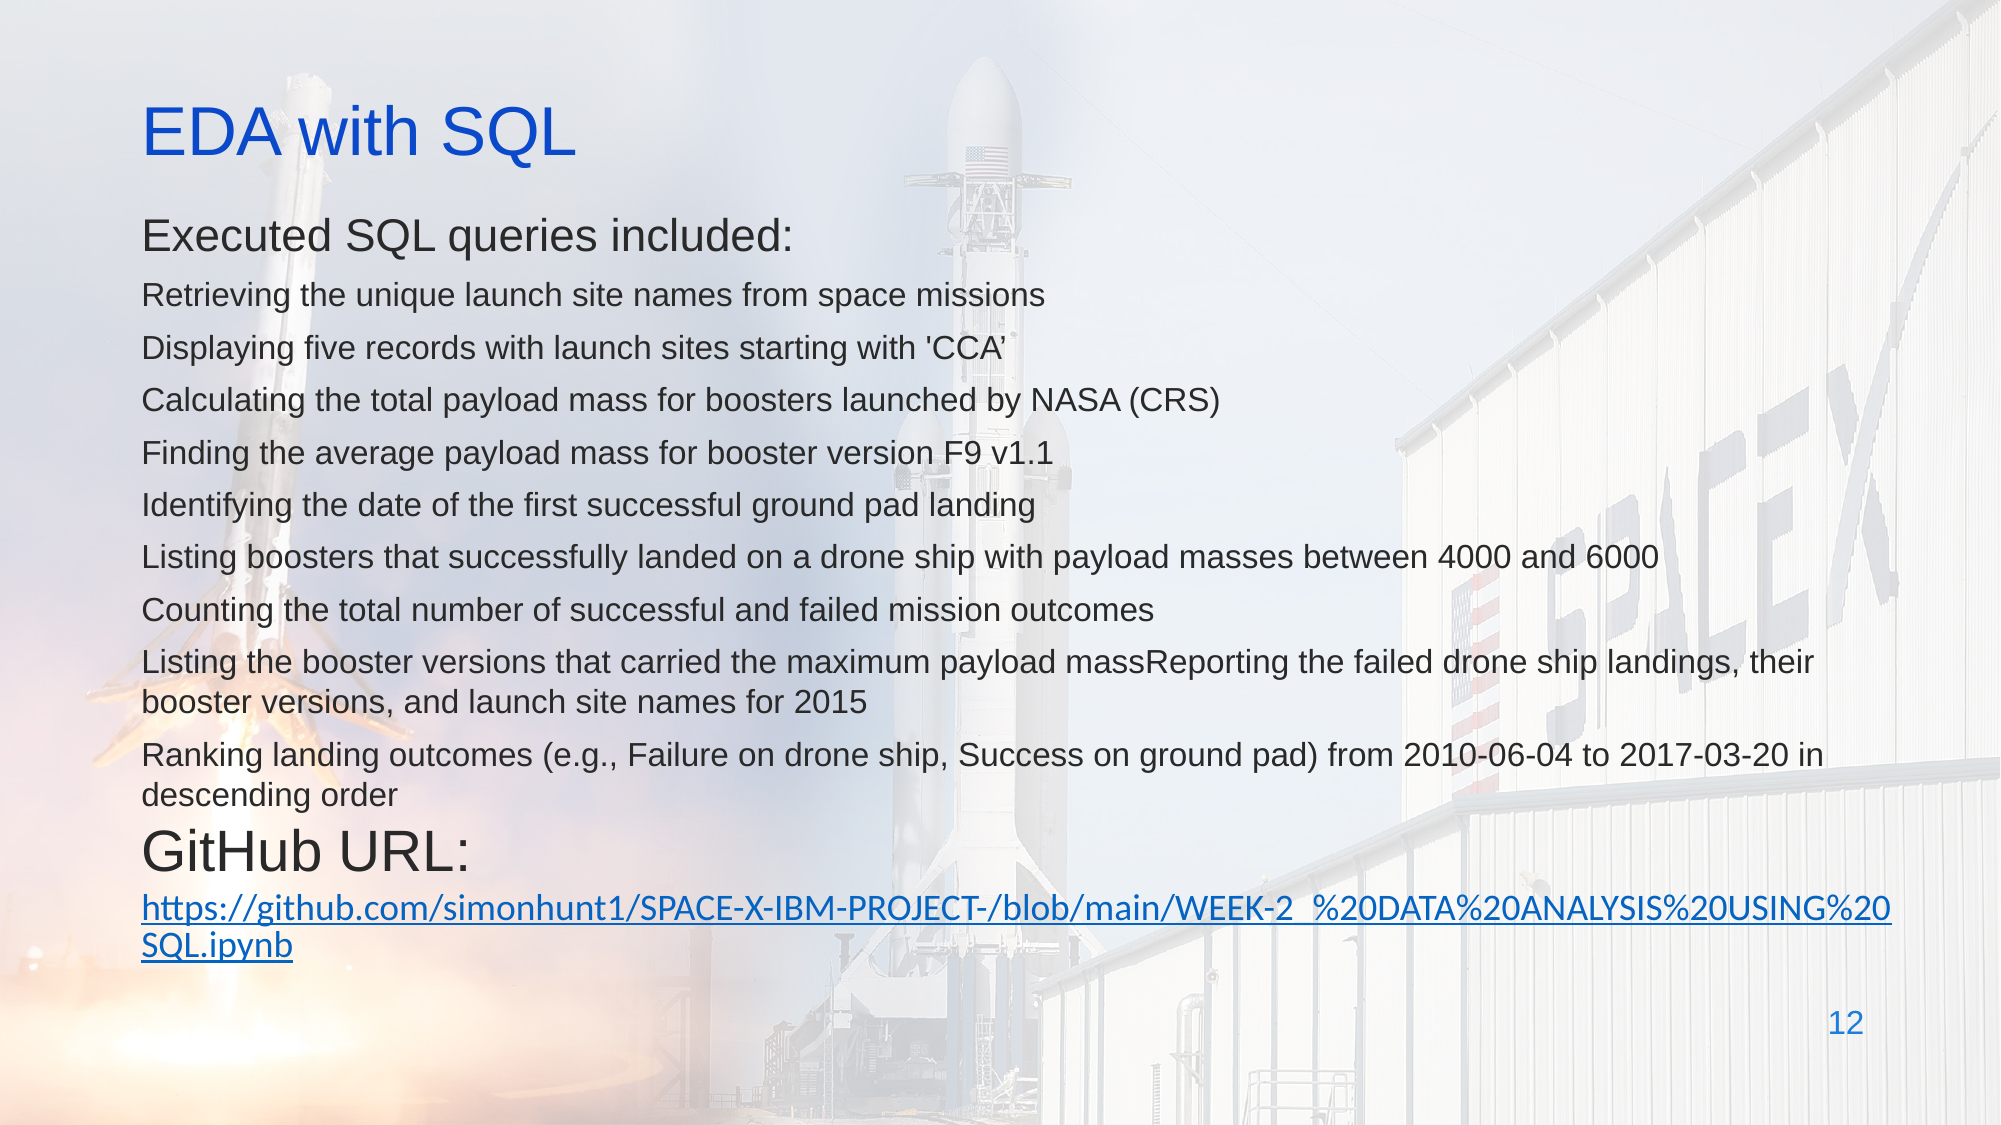

EDA with SQL
Executed SQL queries included:
Retrieving the unique launch site names from space missions
Displaying five records with launch sites starting with 'CCA’
Calculating the total payload mass for boosters launched by NASA (CRS)
Finding the average payload mass for booster version F9 v1.1
Identifying the date of the first successful ground pad landing
Listing boosters that successfully landed on a drone ship with payload masses between 4000 and 6000
Counting the total number of successful and failed mission outcomes
Listing the booster versions that carried the maximum payload massReporting the failed drone ship landings, their booster versions, and launch site names for 2015
Ranking landing outcomes (e.g., Failure on drone ship, Success on ground pad) from 2010-06-04 to 2017-03-20 in descending order
GitHub URL:
https://github.com/simonhunt1/SPACE-X-IBM-PROJECT-/blob/main/WEEK-2_%20DATA%20ANALYSIS%20USING%20SQL.ipynb
12